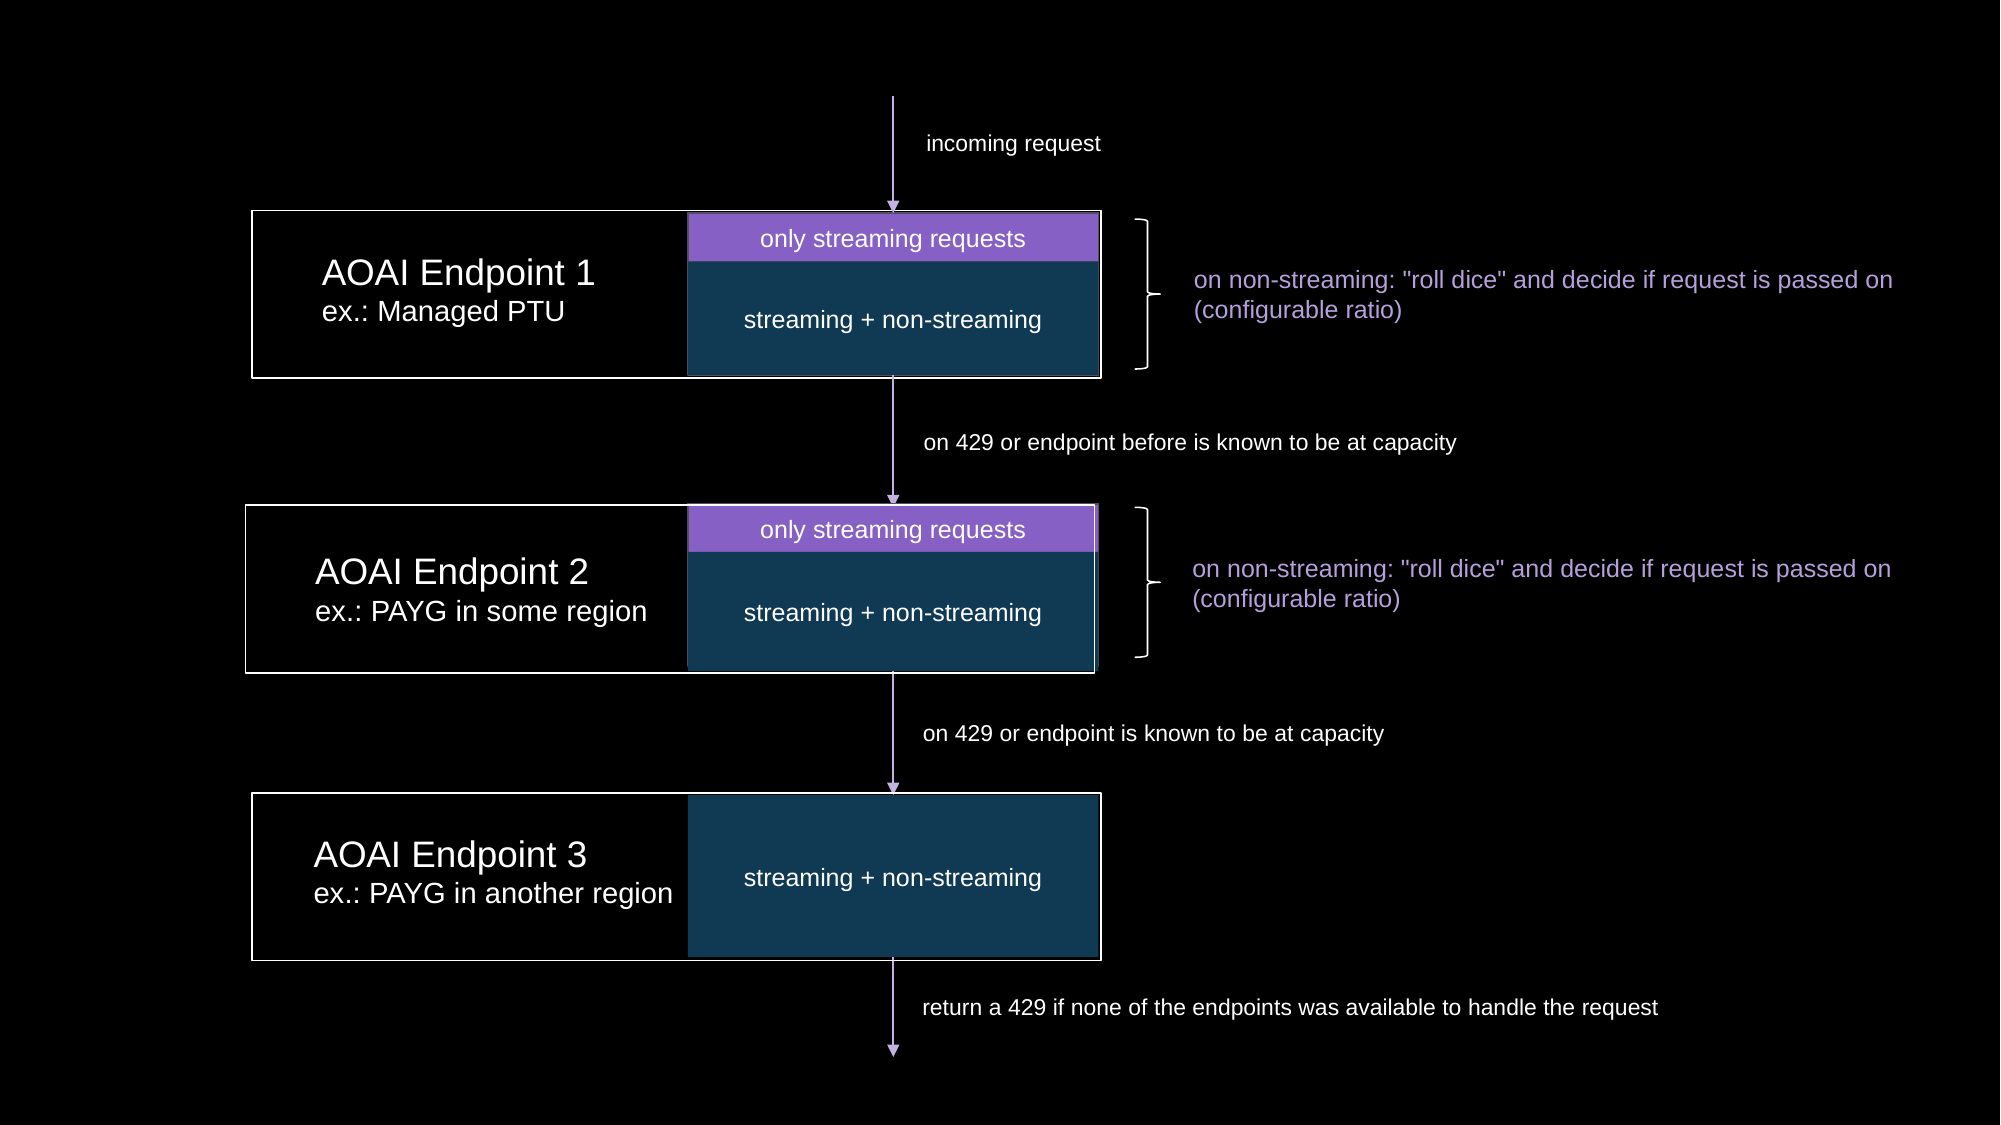

incoming request

only streaming requests

AOAI Endpoint 1
ex.: Managed PTU
on non-streaming: "roll dice" and decide if request is passed on
(configurable ratio)
streaming + non-streaming
on 429 or endpoint before is known to be at capacity

only streaming requests

AOAI Endpoint 2
ex.: PAYG in some region
on non-streaming: "roll dice" and decide if request is passed on
(configurable ratio)
streaming + non-streaming
on 429 or endpoint is known to be at capacity

streaming + non-streaming
AOAI Endpoint 3
ex.: PAYG in another region
return a 429 if none of the endpoints was available to handle the request